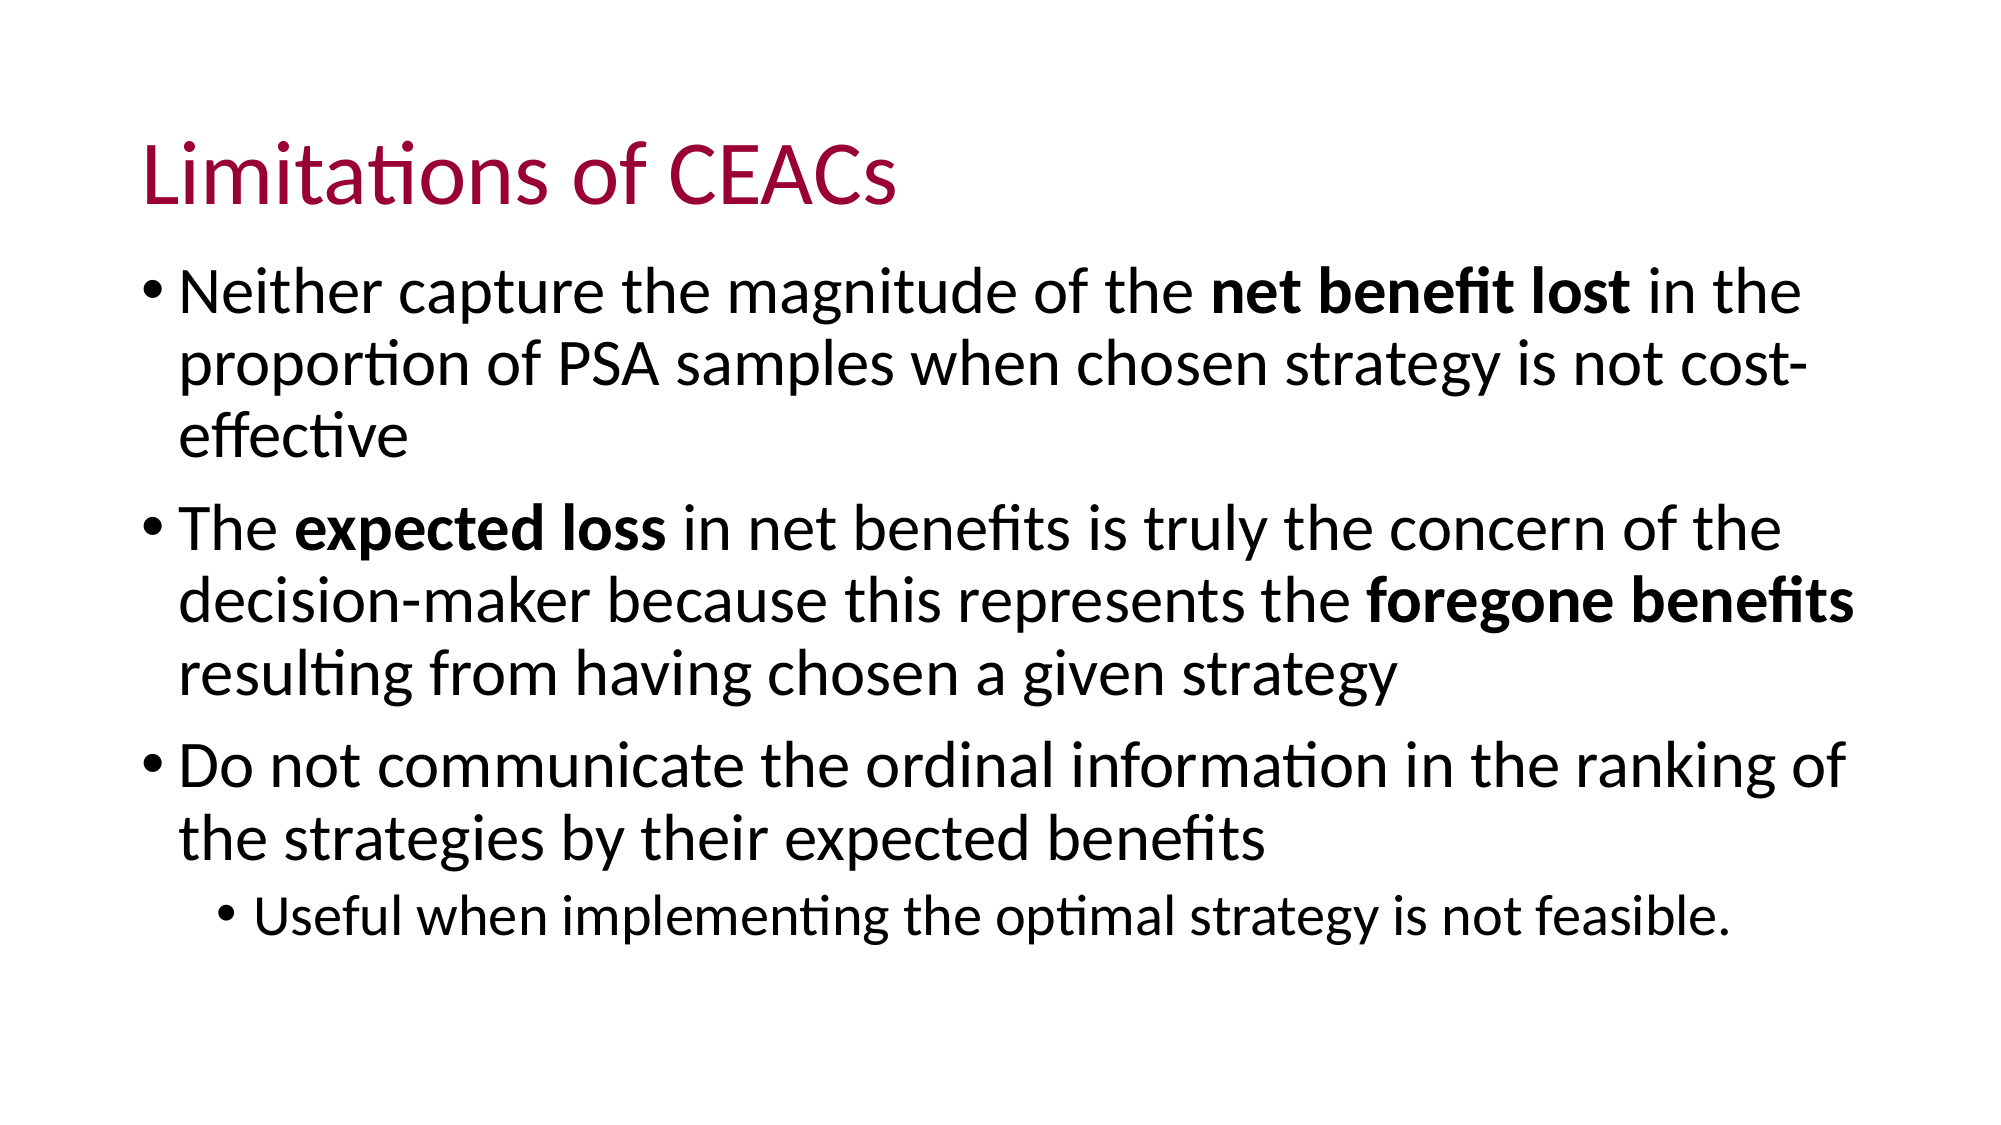

# Limitations of CEACs
Neither ﻿capture the magnitude of the net benefit lost in the proportion of PSA samples when chosen strategy is not cost-effective
﻿The expected loss in net benefits is truly the concern of the decision-maker because this represents the foregone benefits resulting from having chosen a given strategy
﻿Do not communicate the ordinal information in the ranking of the strategies by their expected benefits
Useful when implementing the optimal strategy is not feasible.